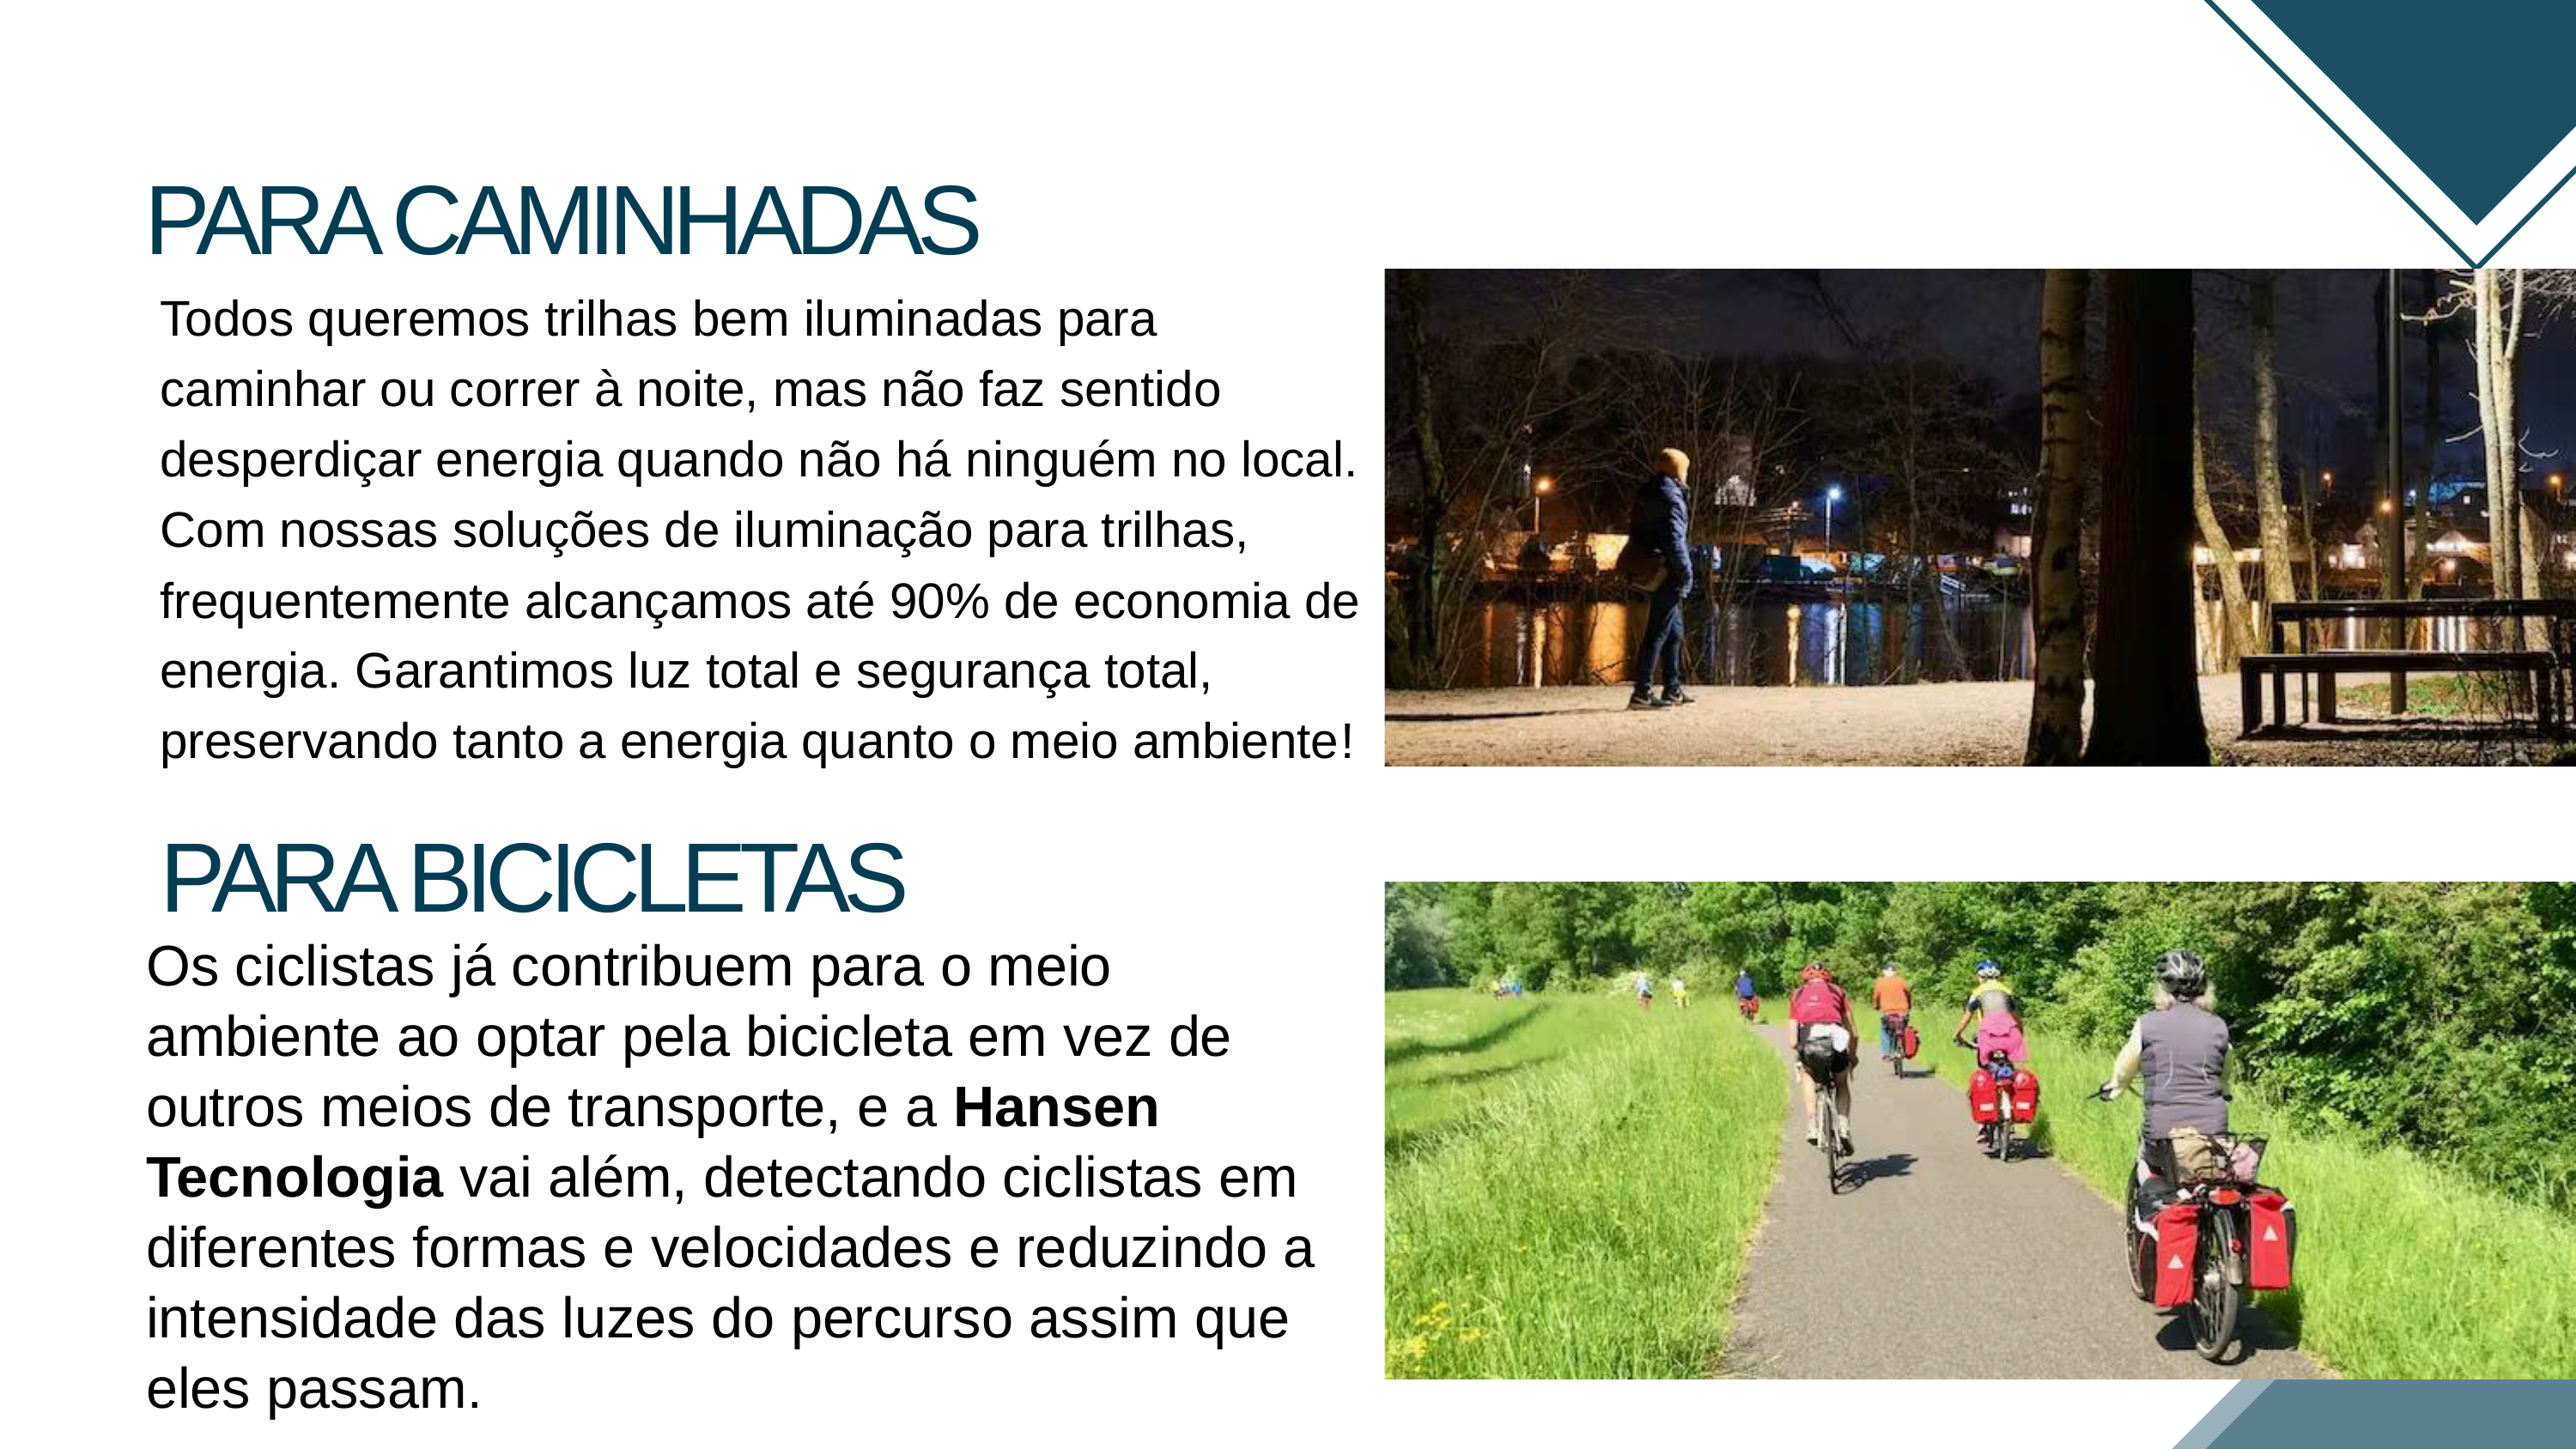

PARA CAMINHADAS

Todos queremos trilhas bem iluminadas para caminhar ou correr à noite, mas não faz sentido desperdiçar energia quando não há ninguém no local. Com nossas soluções de iluminação para trilhas, frequentemente alcançamos até 90% de economia de energia. Garantimos luz total e segurança total, preservando tanto a energia quanto o meio ambiente!
PARA BICICLETAS

Os ciclistas já contribuem para o meio ambiente ao optar pela bicicleta em vez de outros meios de transporte, e a Hansen Tecnologia vai além, detectando ciclistas em diferentes formas e velocidades e reduzindo a intensidade das luzes do percurso assim que eles passam.